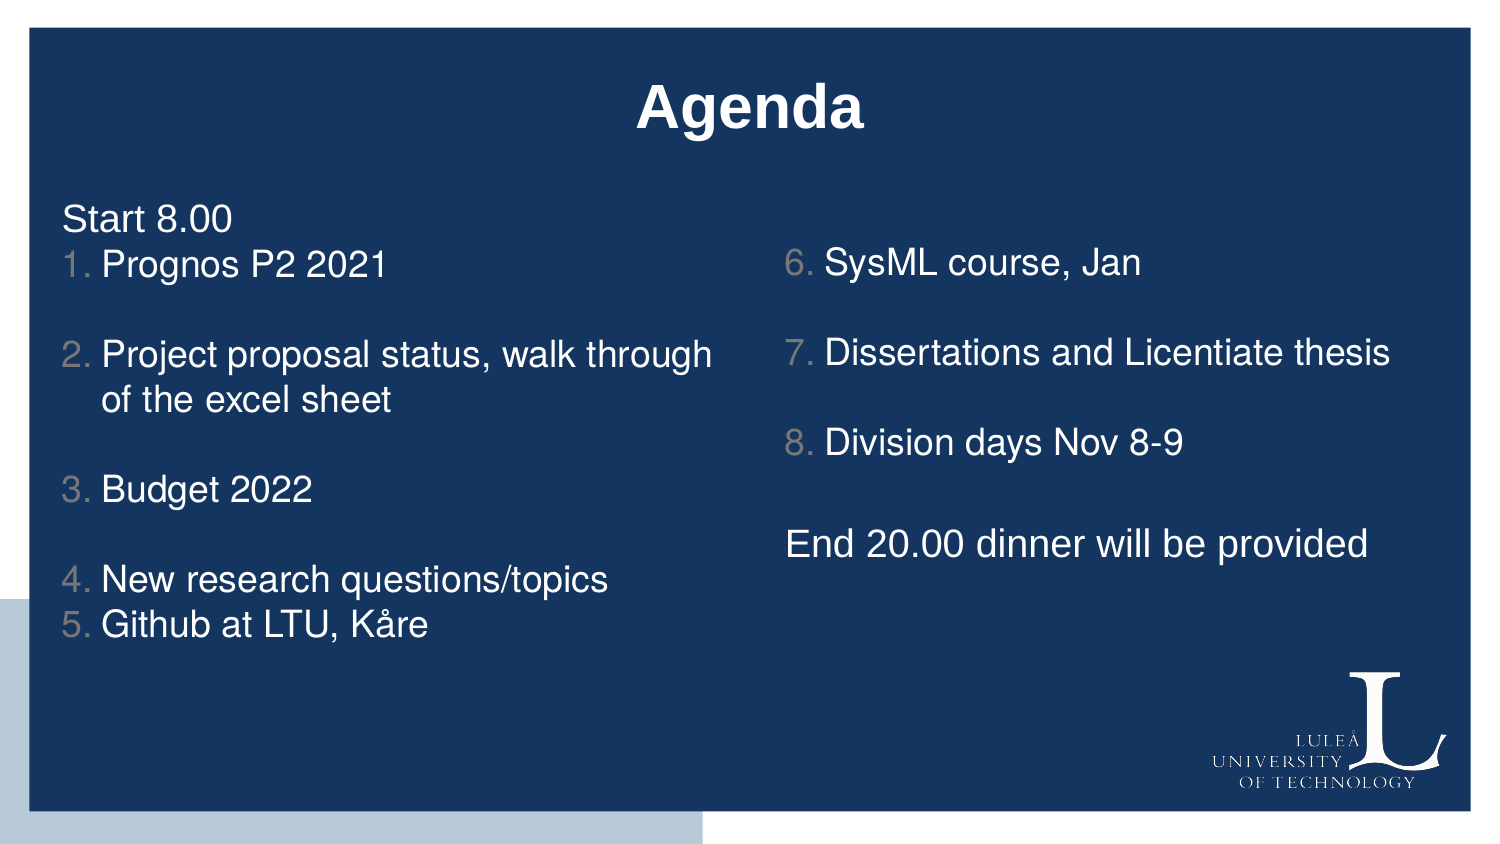

# Agenda
Start 8.00
Prognos P2 2021
Project proposal status, walk through of the excel sheet
Budget 2022
New research questions/topics
Github at LTU, Kåre
SysML course, Jan
Dissertations and Licentiate thesis
Division days Nov 8-9
End 20.00 dinner will be provided
3